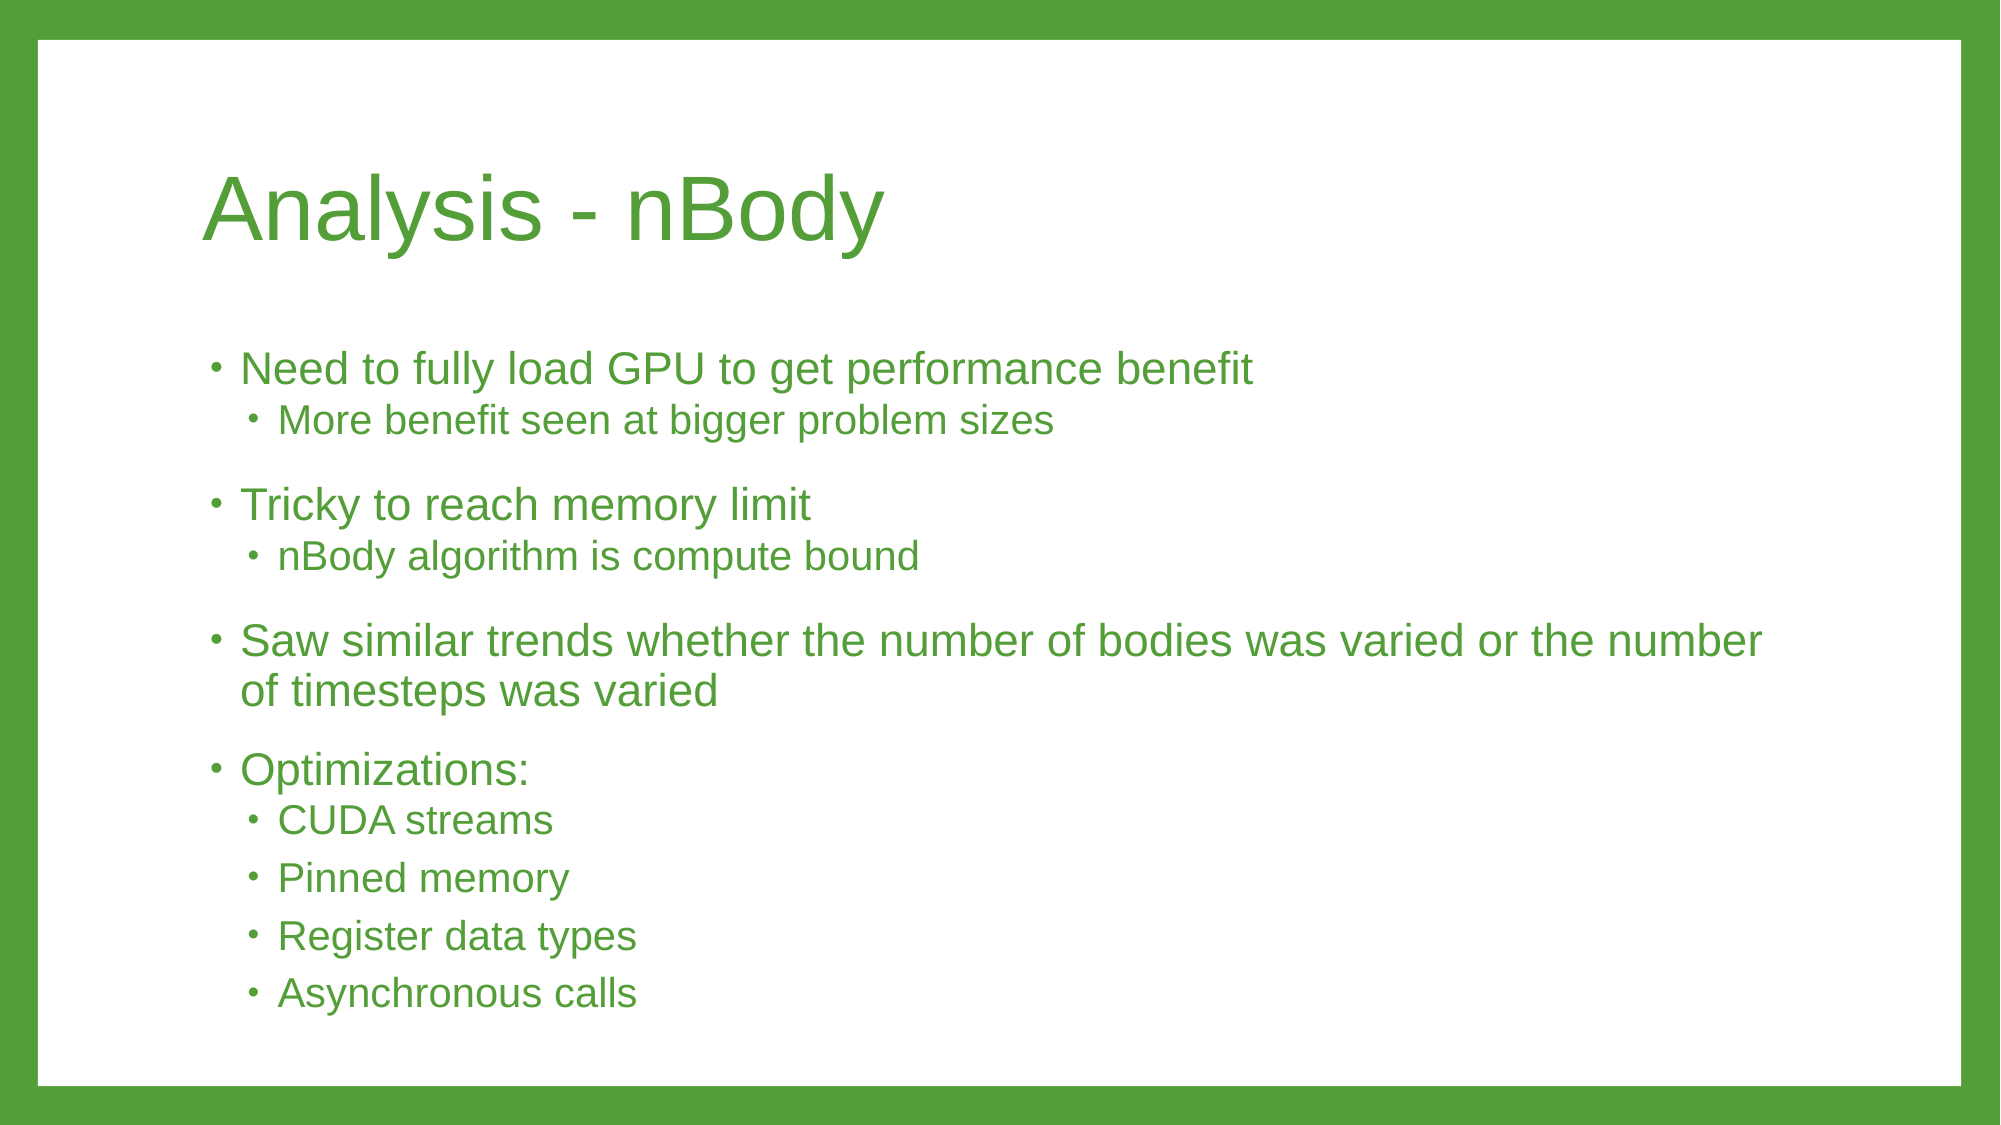

# Analysis - nBody
Need to fully load GPU to get performance benefit
More benefit seen at bigger problem sizes
Tricky to reach memory limit
nBody algorithm is compute bound
Saw similar trends whether the number of bodies was varied or the number of timesteps was varied
Optimizations:
CUDA streams
Pinned memory
Register data types
Asynchronous calls